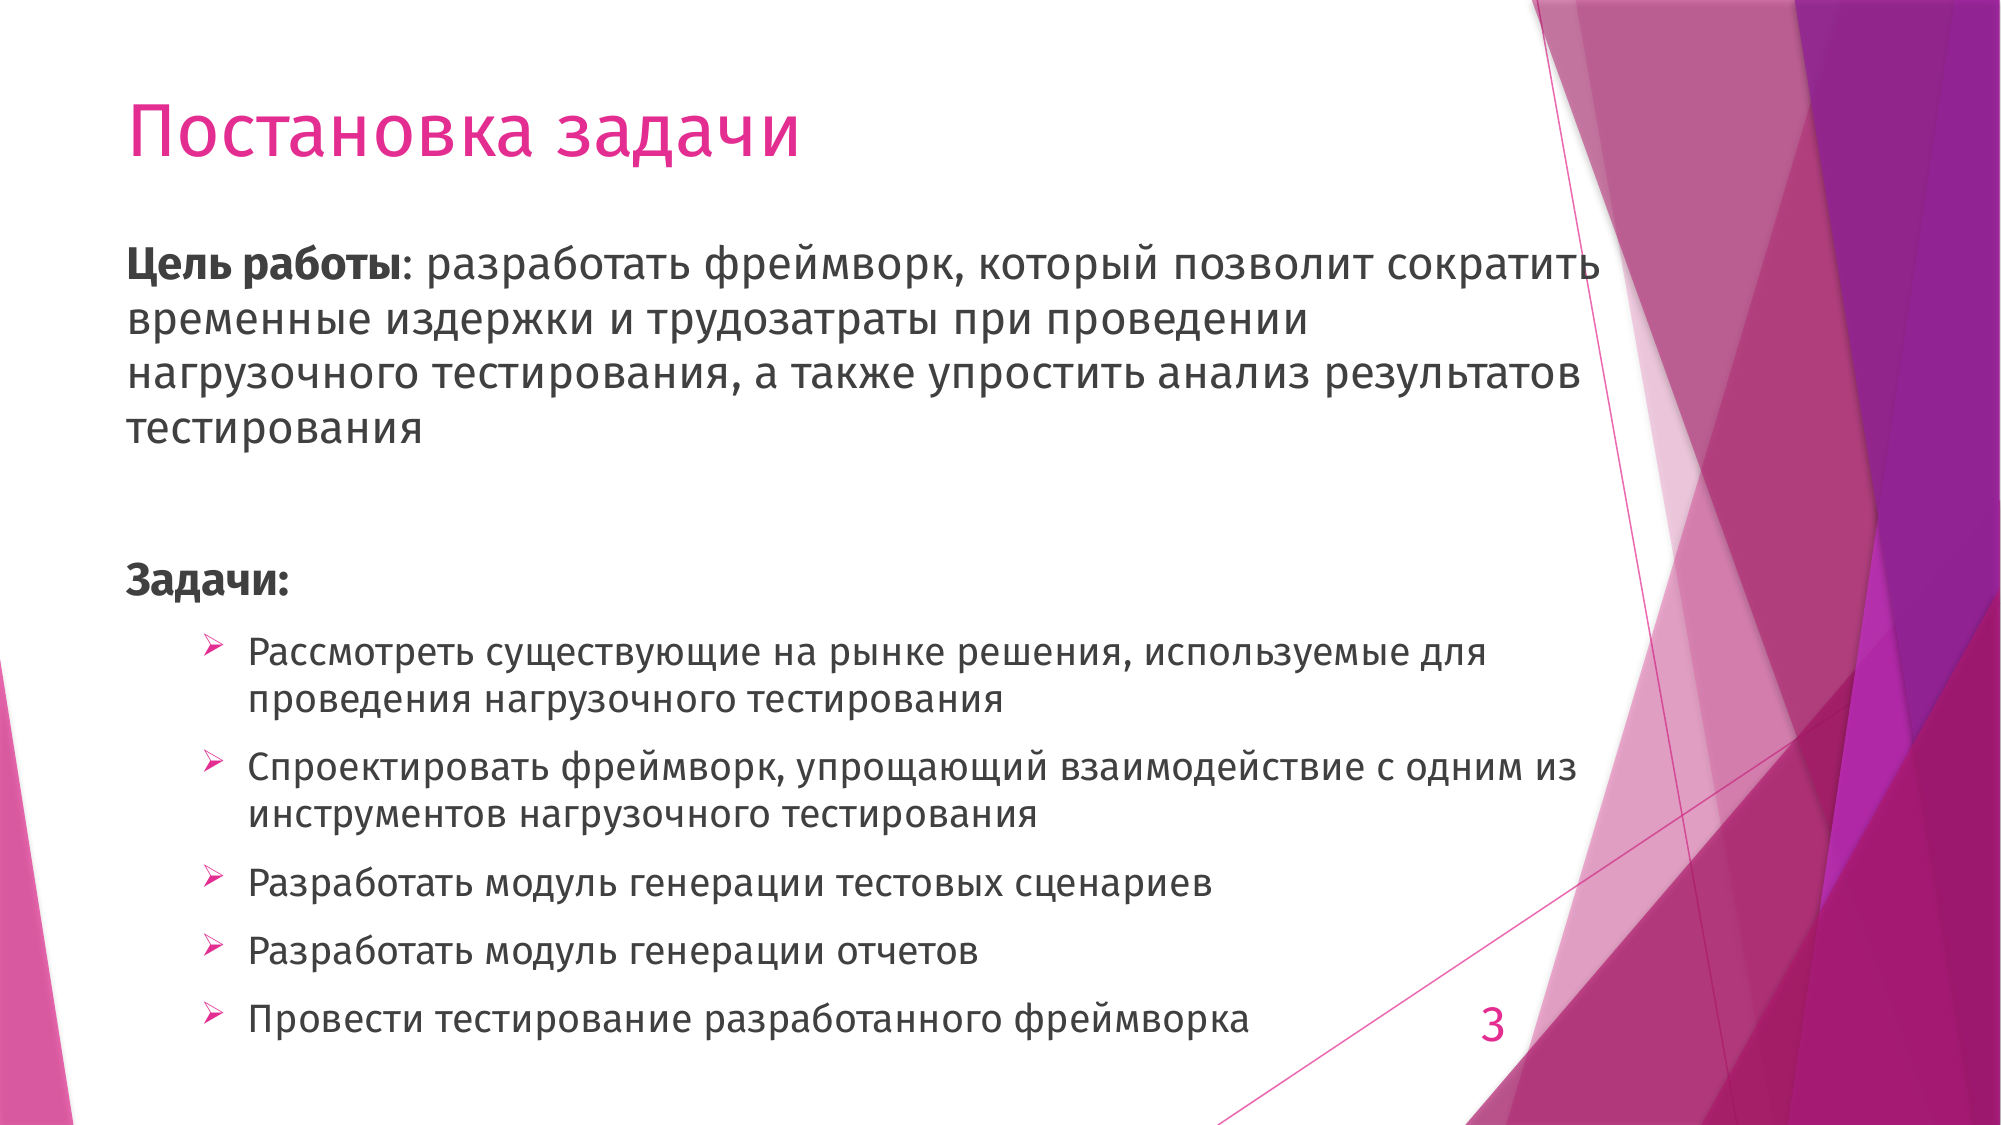

# Постановка задачи
Цель работы: разработать фреймворк, который позволит сократить временные издержки и трудозатраты при проведении нагрузочного тестирования, а также упростить анализ результатов тестирования

Задачи:
Рассмотреть существующие на рынке решения, используемые для проведения нагрузочного тестирования
Спроектировать фреймворк, упрощающий взаимодействие с одним из инструментов нагрузочного тестирования
Разработать модуль генерации тестовых сценариев
Разработать модуль генерации отчетов
Провести тестирование разработанного фреймворка

3